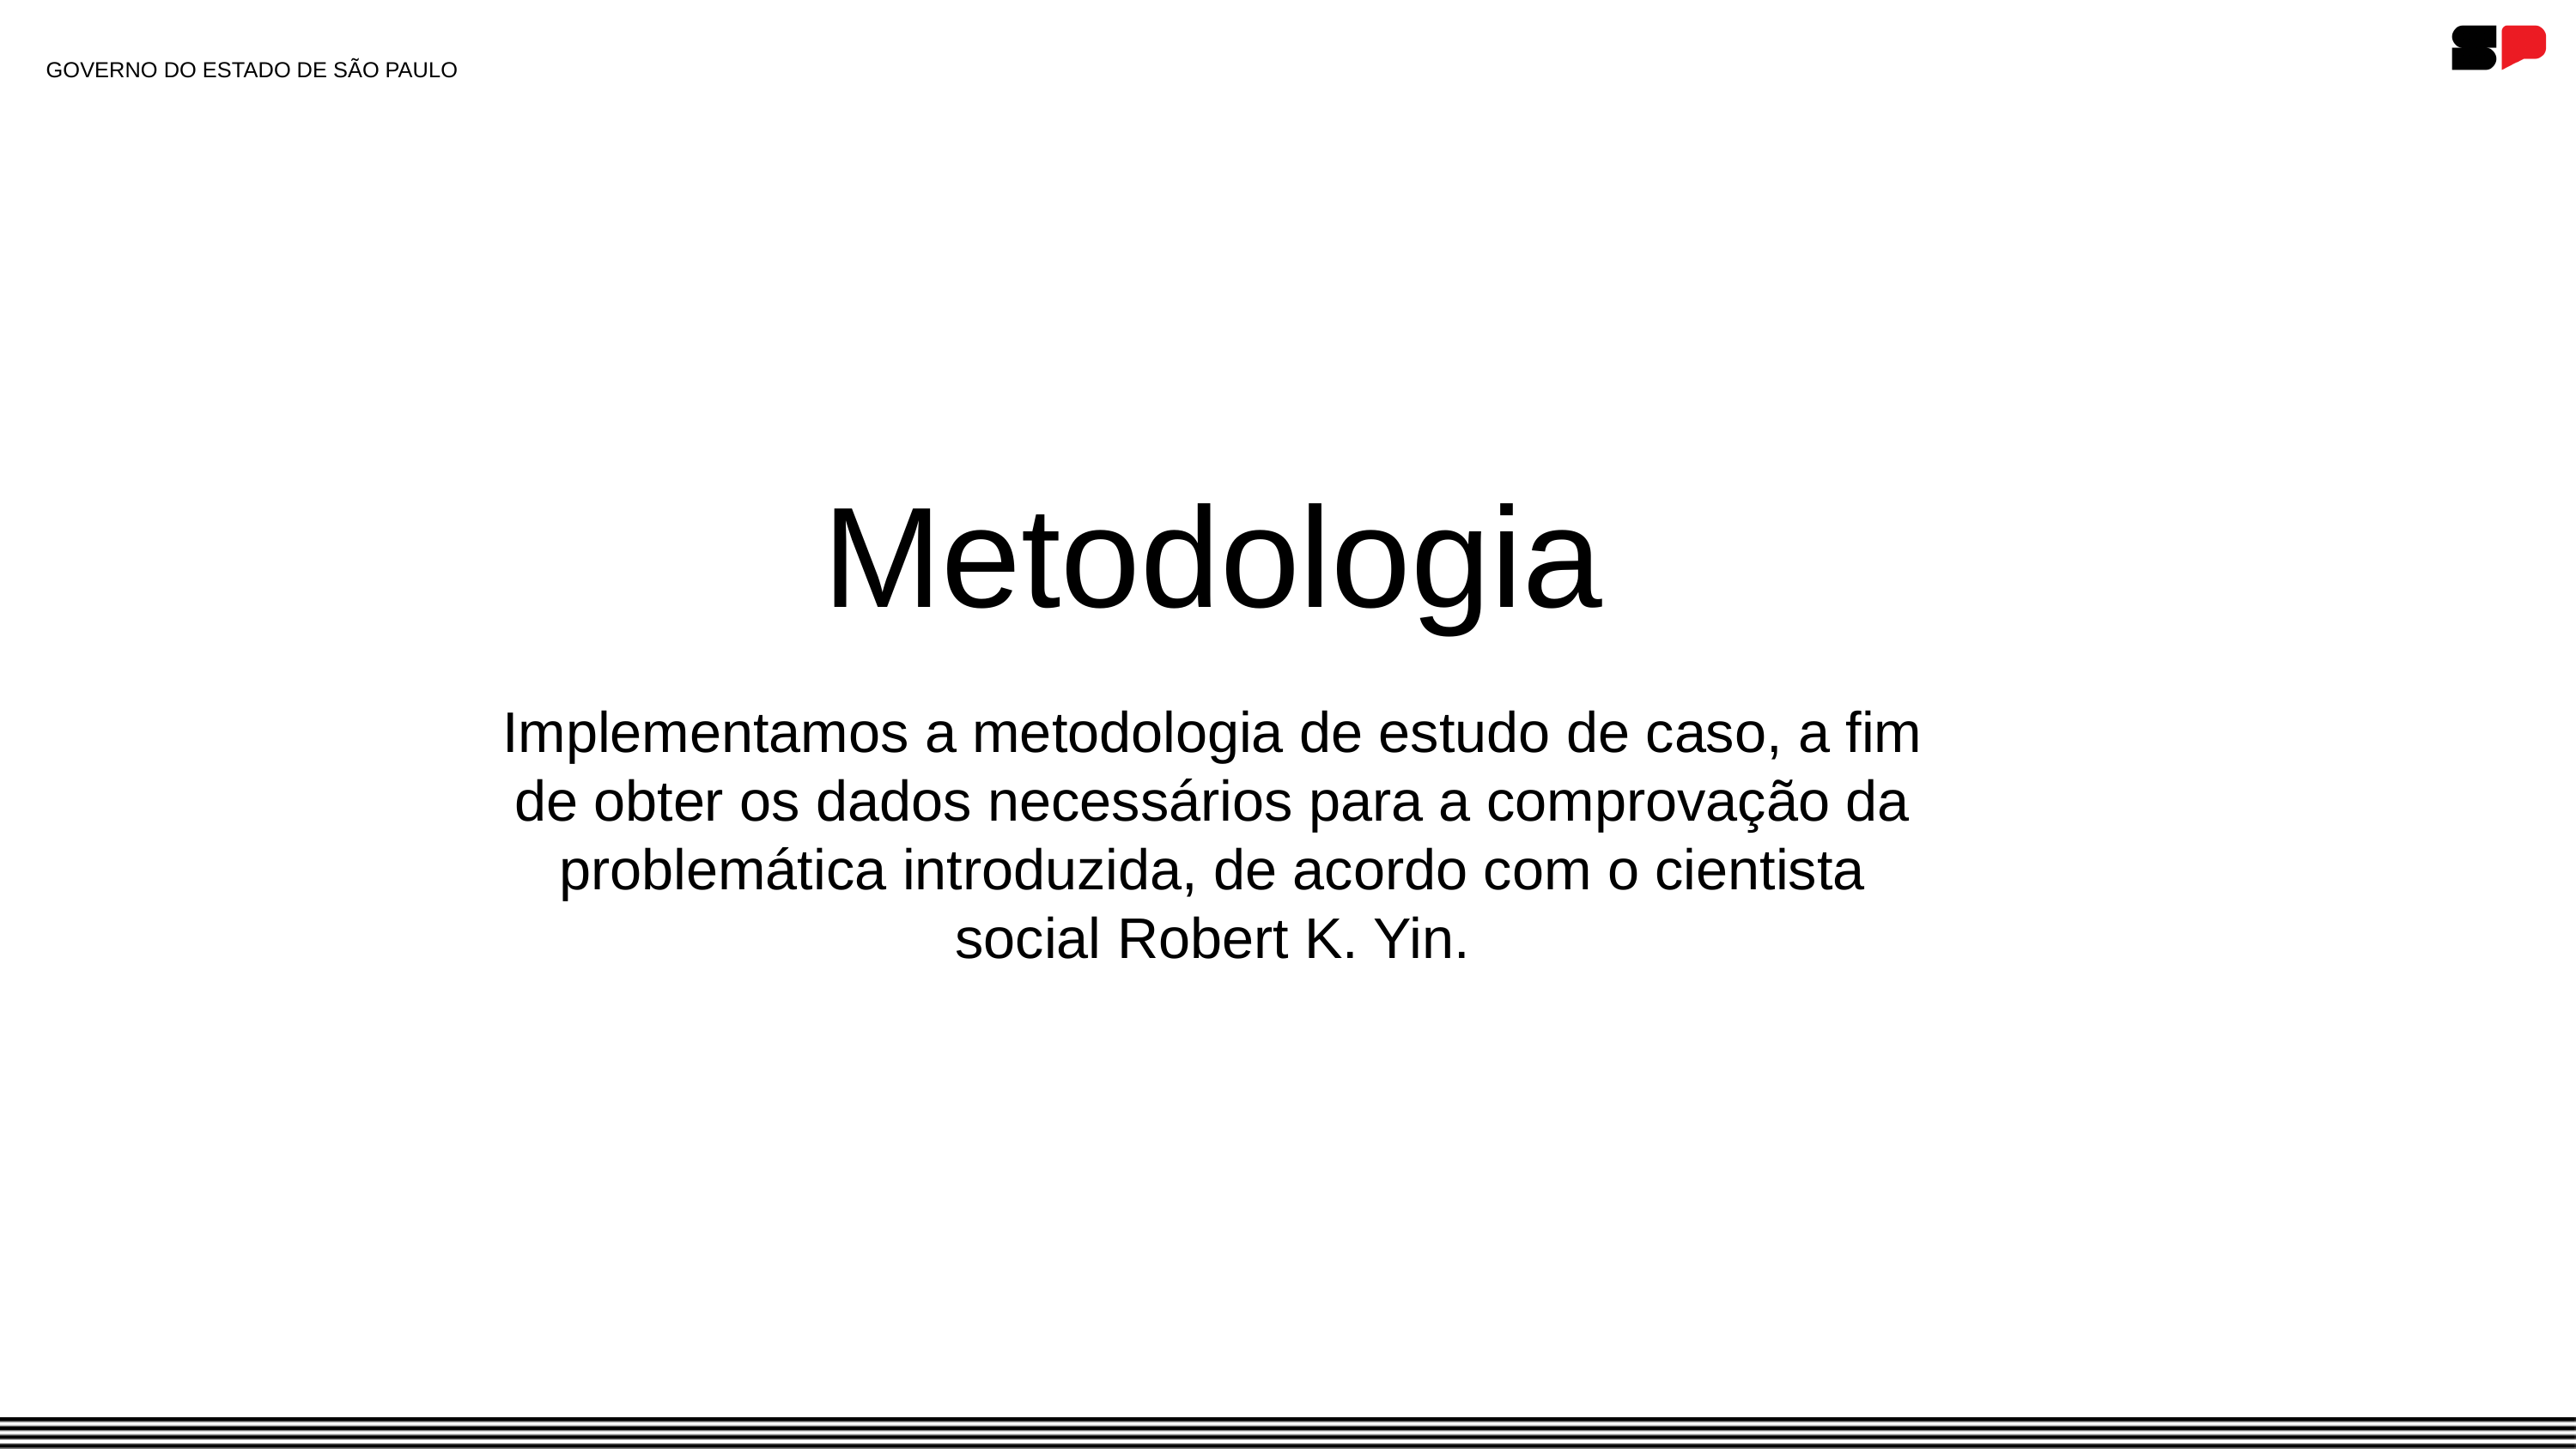

GOVERNO DO ESTADO DE SÃO PAULO
GOVERNO DO ESTADO DE SÃO PAULO
Metodologia
Implementamos a metodologia de estudo de caso, a fim de obter os dados necessários para a comprovação da problemática introduzida, de acordo com o cientista social Robert K. Yin.